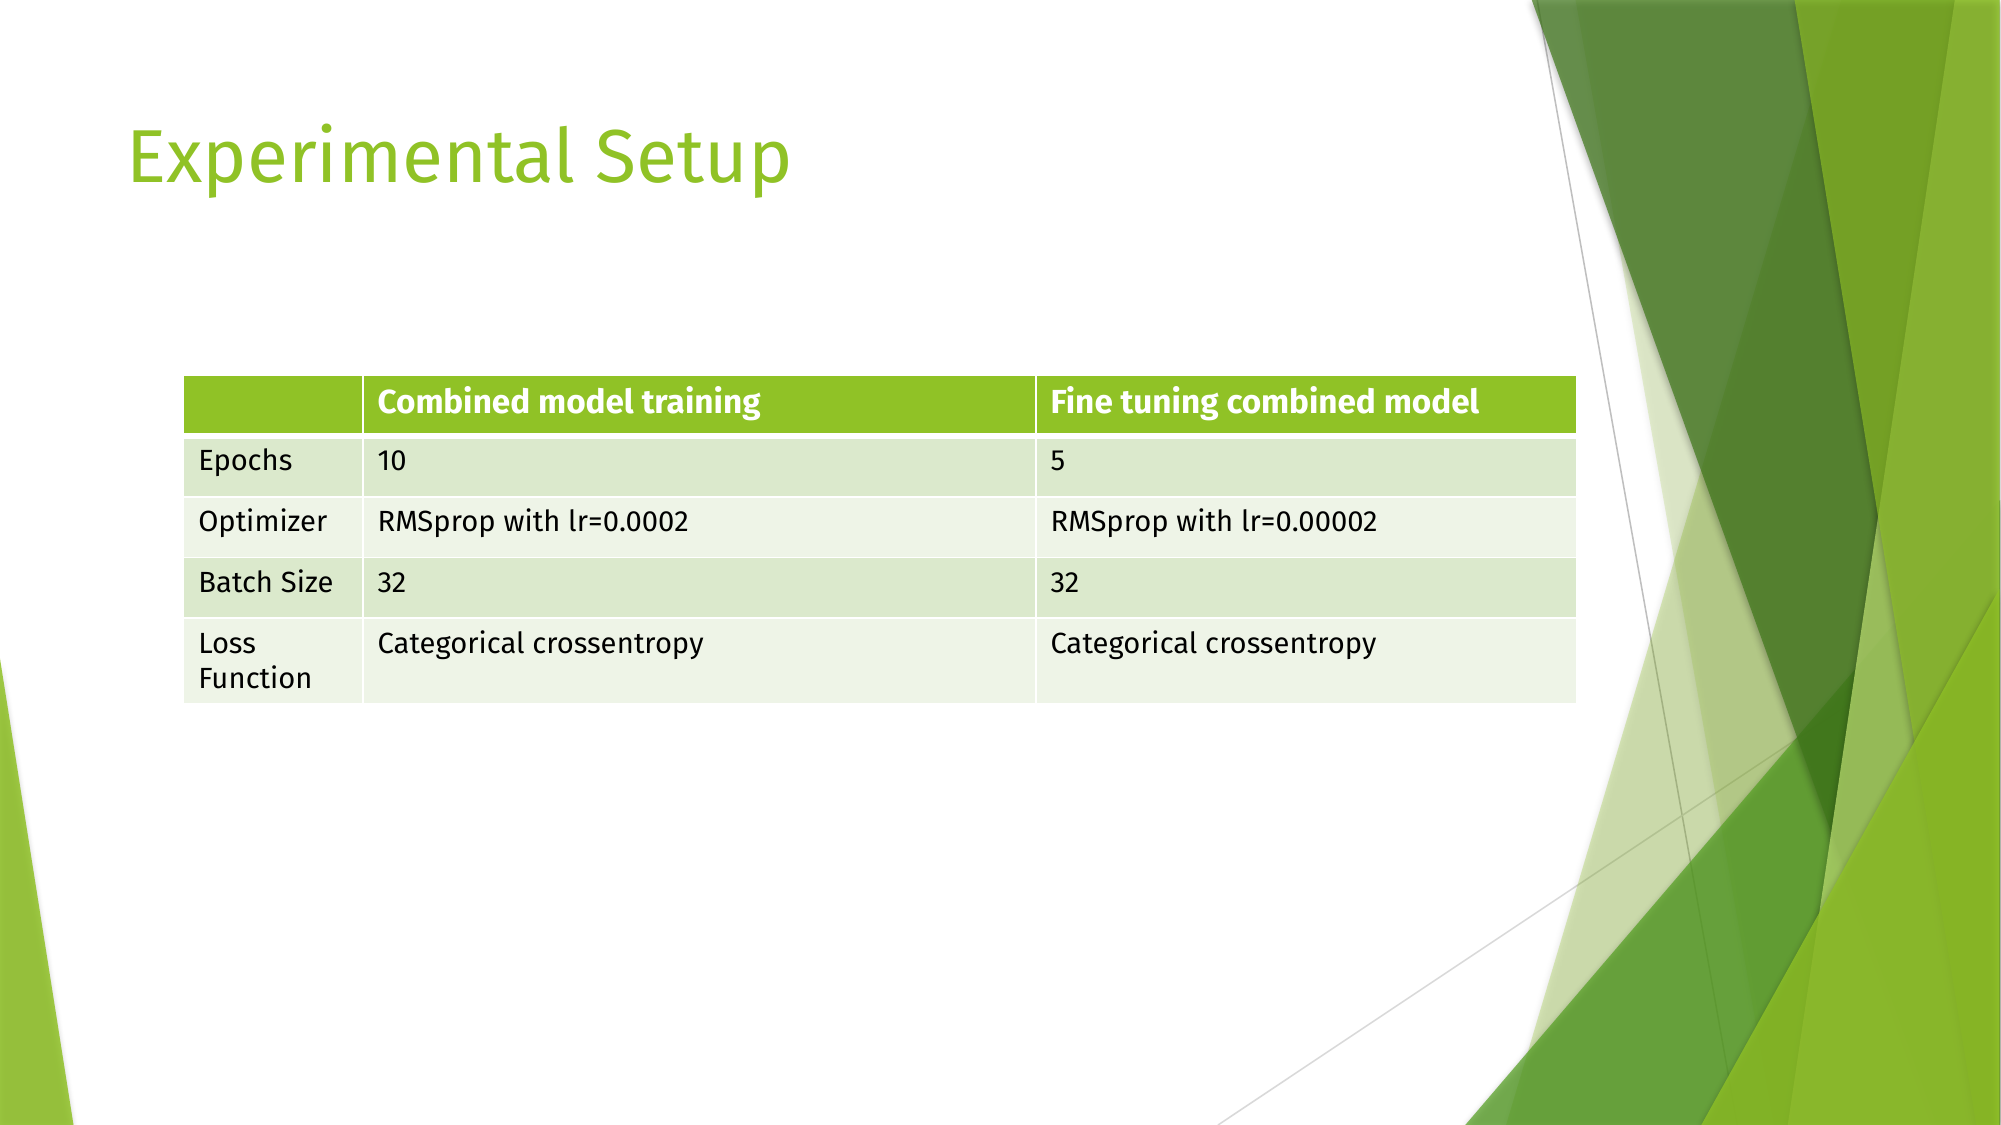

# Experimental Setup

|  | Combined model training | Fine tuning combined model |
| --- | --- | --- |
| Epochs | 10 | 5 |
| Optimizer | RMSprop with lr=0.0002 | RMSprop with lr=0.00002 |
| Batch Size | 32 | 32 |
| Loss Function | Categorical crossentropy | Categorical crossentropy |